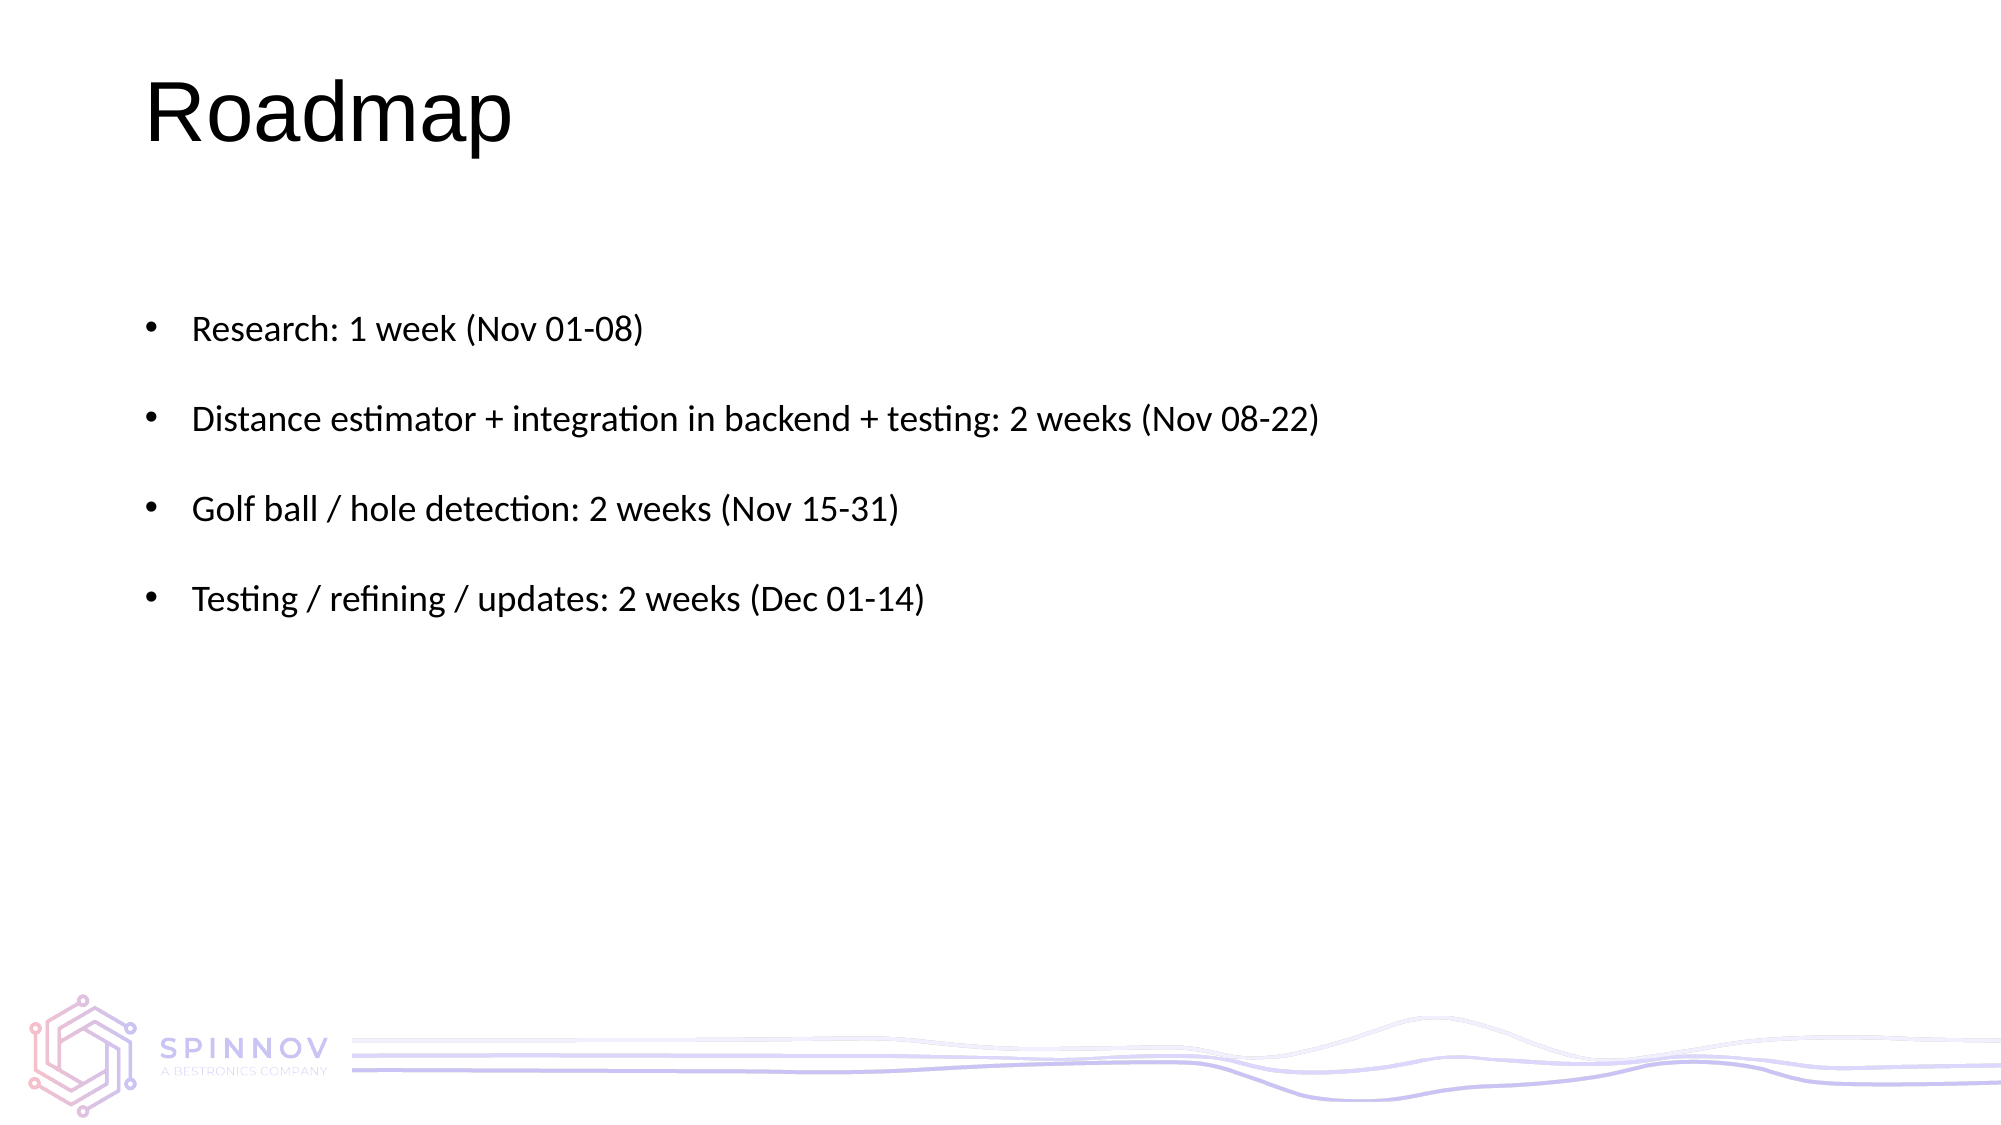

# Roadmap
Research: 1 week (Nov 01-08)
Distance estimator + integration in backend + testing: 2 weeks (Nov 08-22)
Golf ball / hole detection: 2 weeks (Nov 15-31)
Testing / refining / updates: 2 weeks (Dec 01-14)